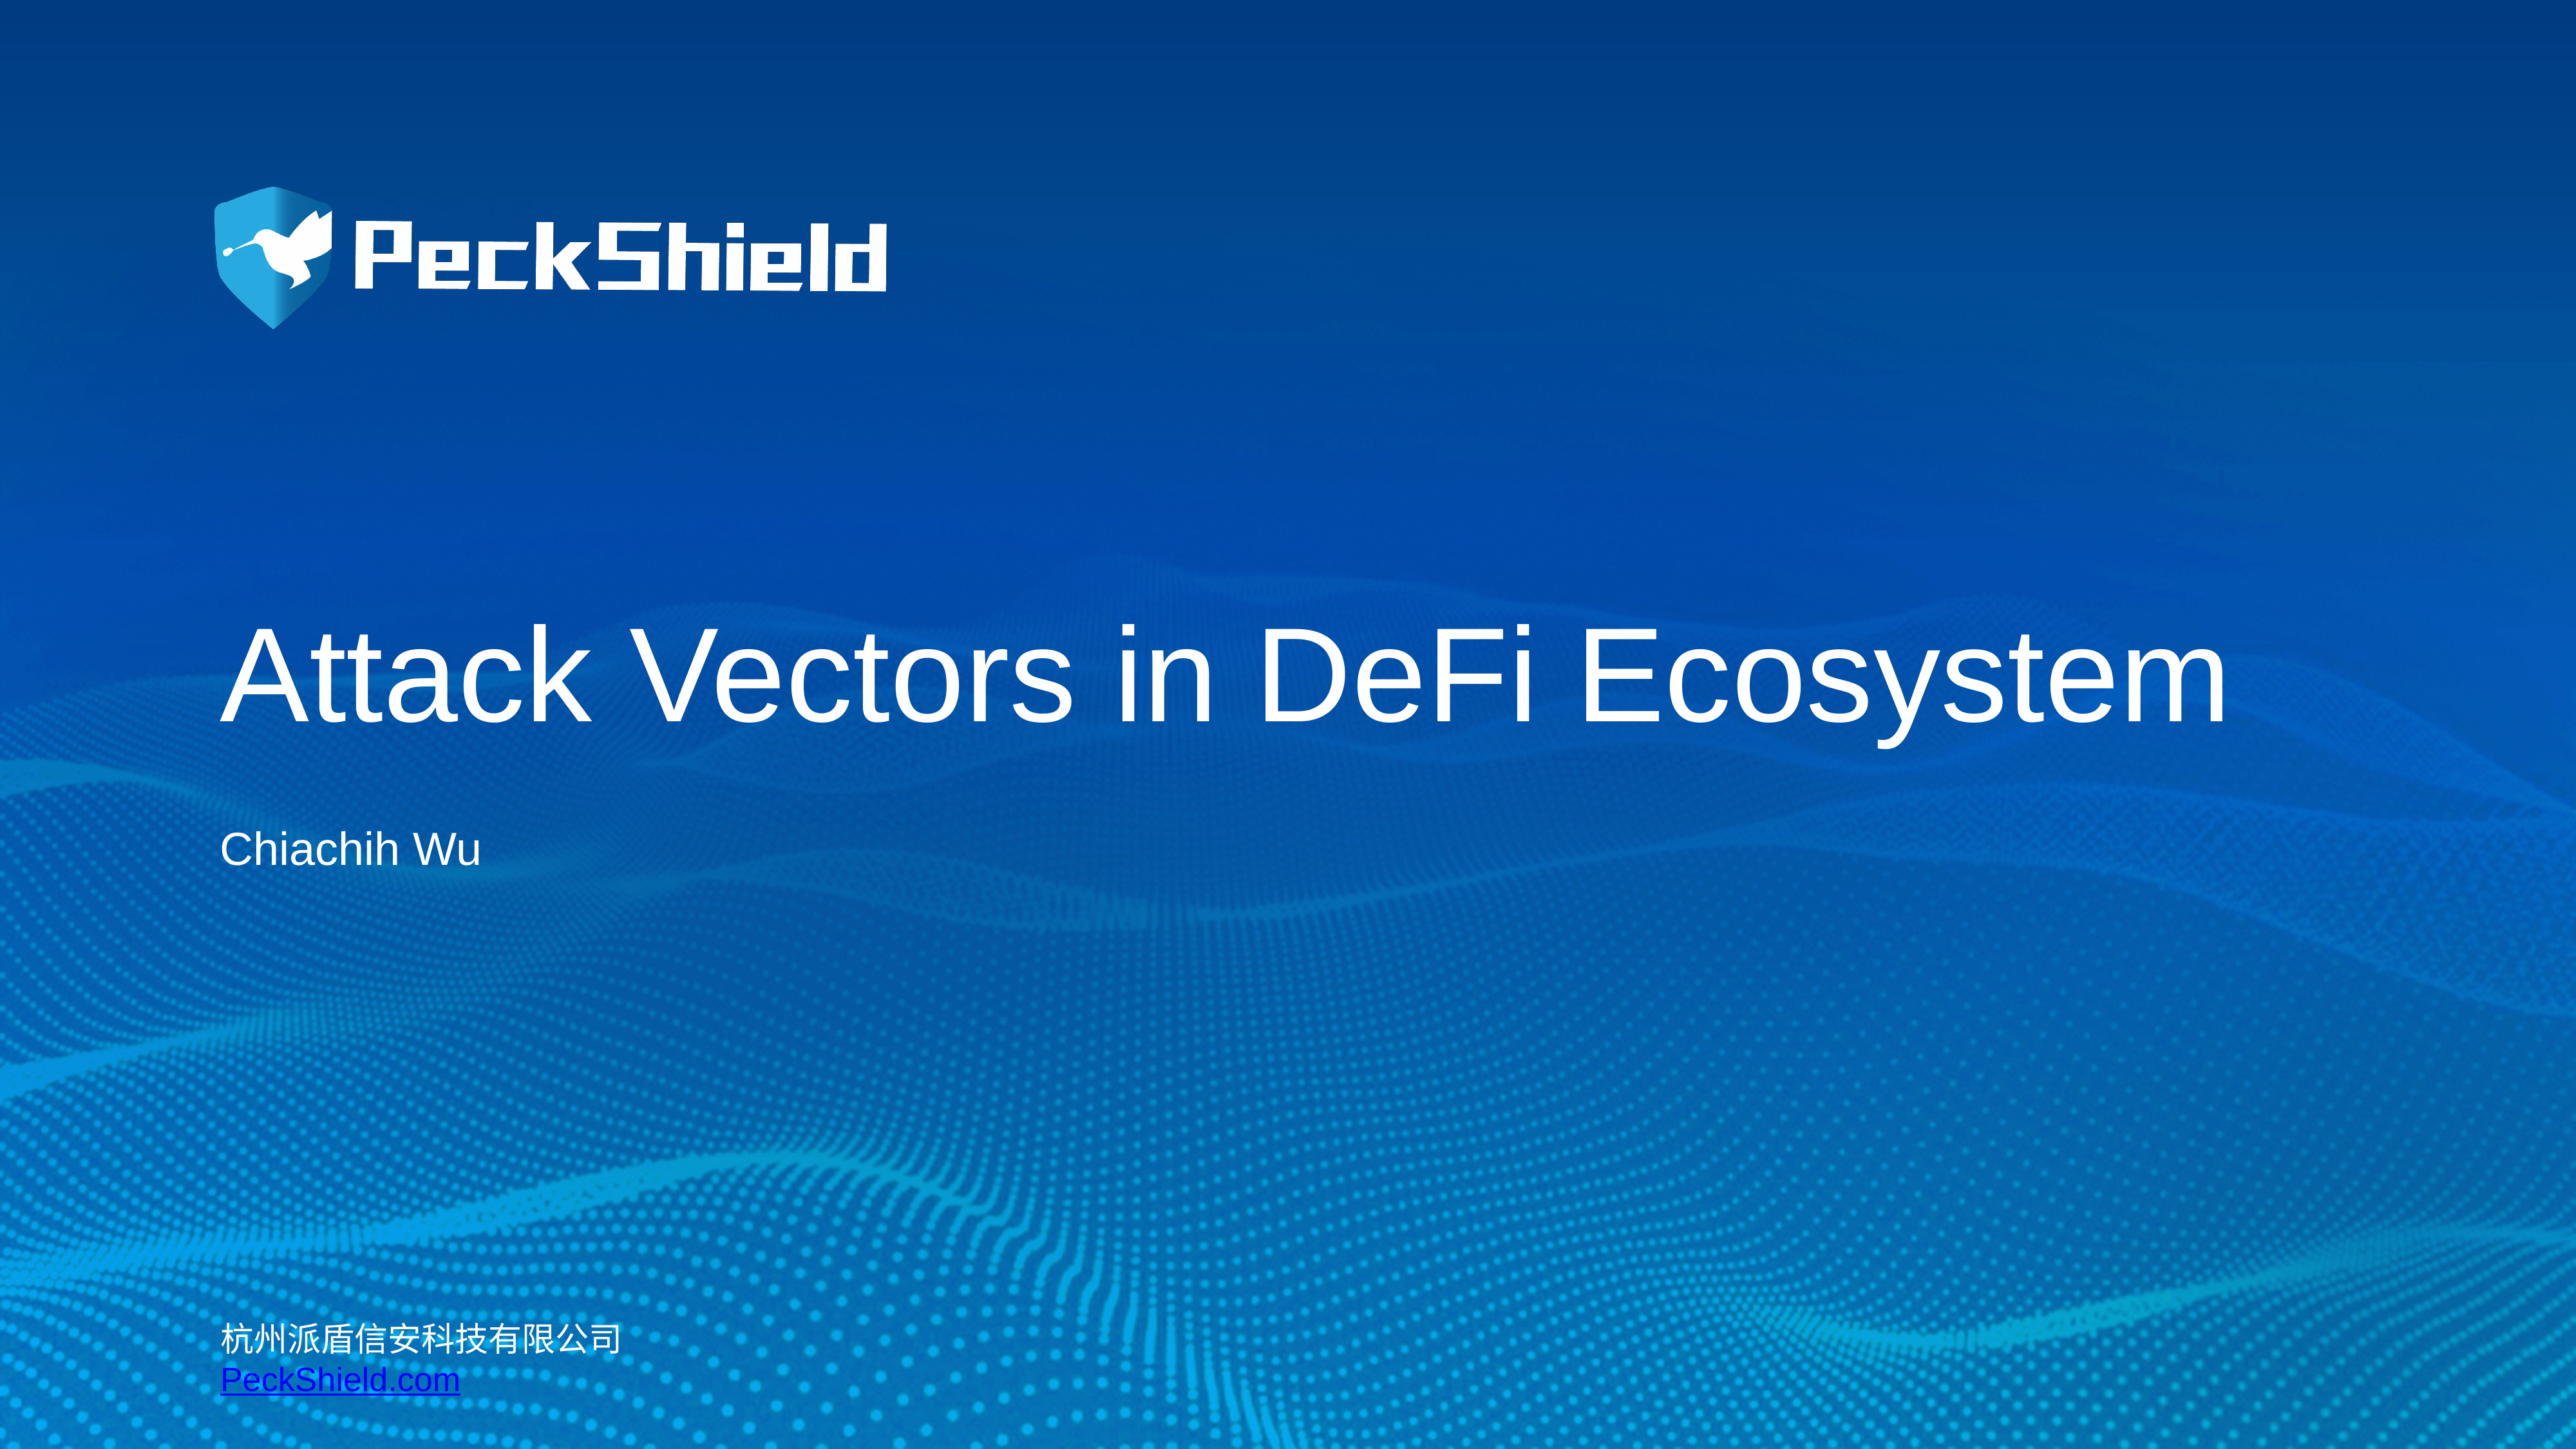

# Attack Vectors in DeFi Ecosystem
Chiachih Wu